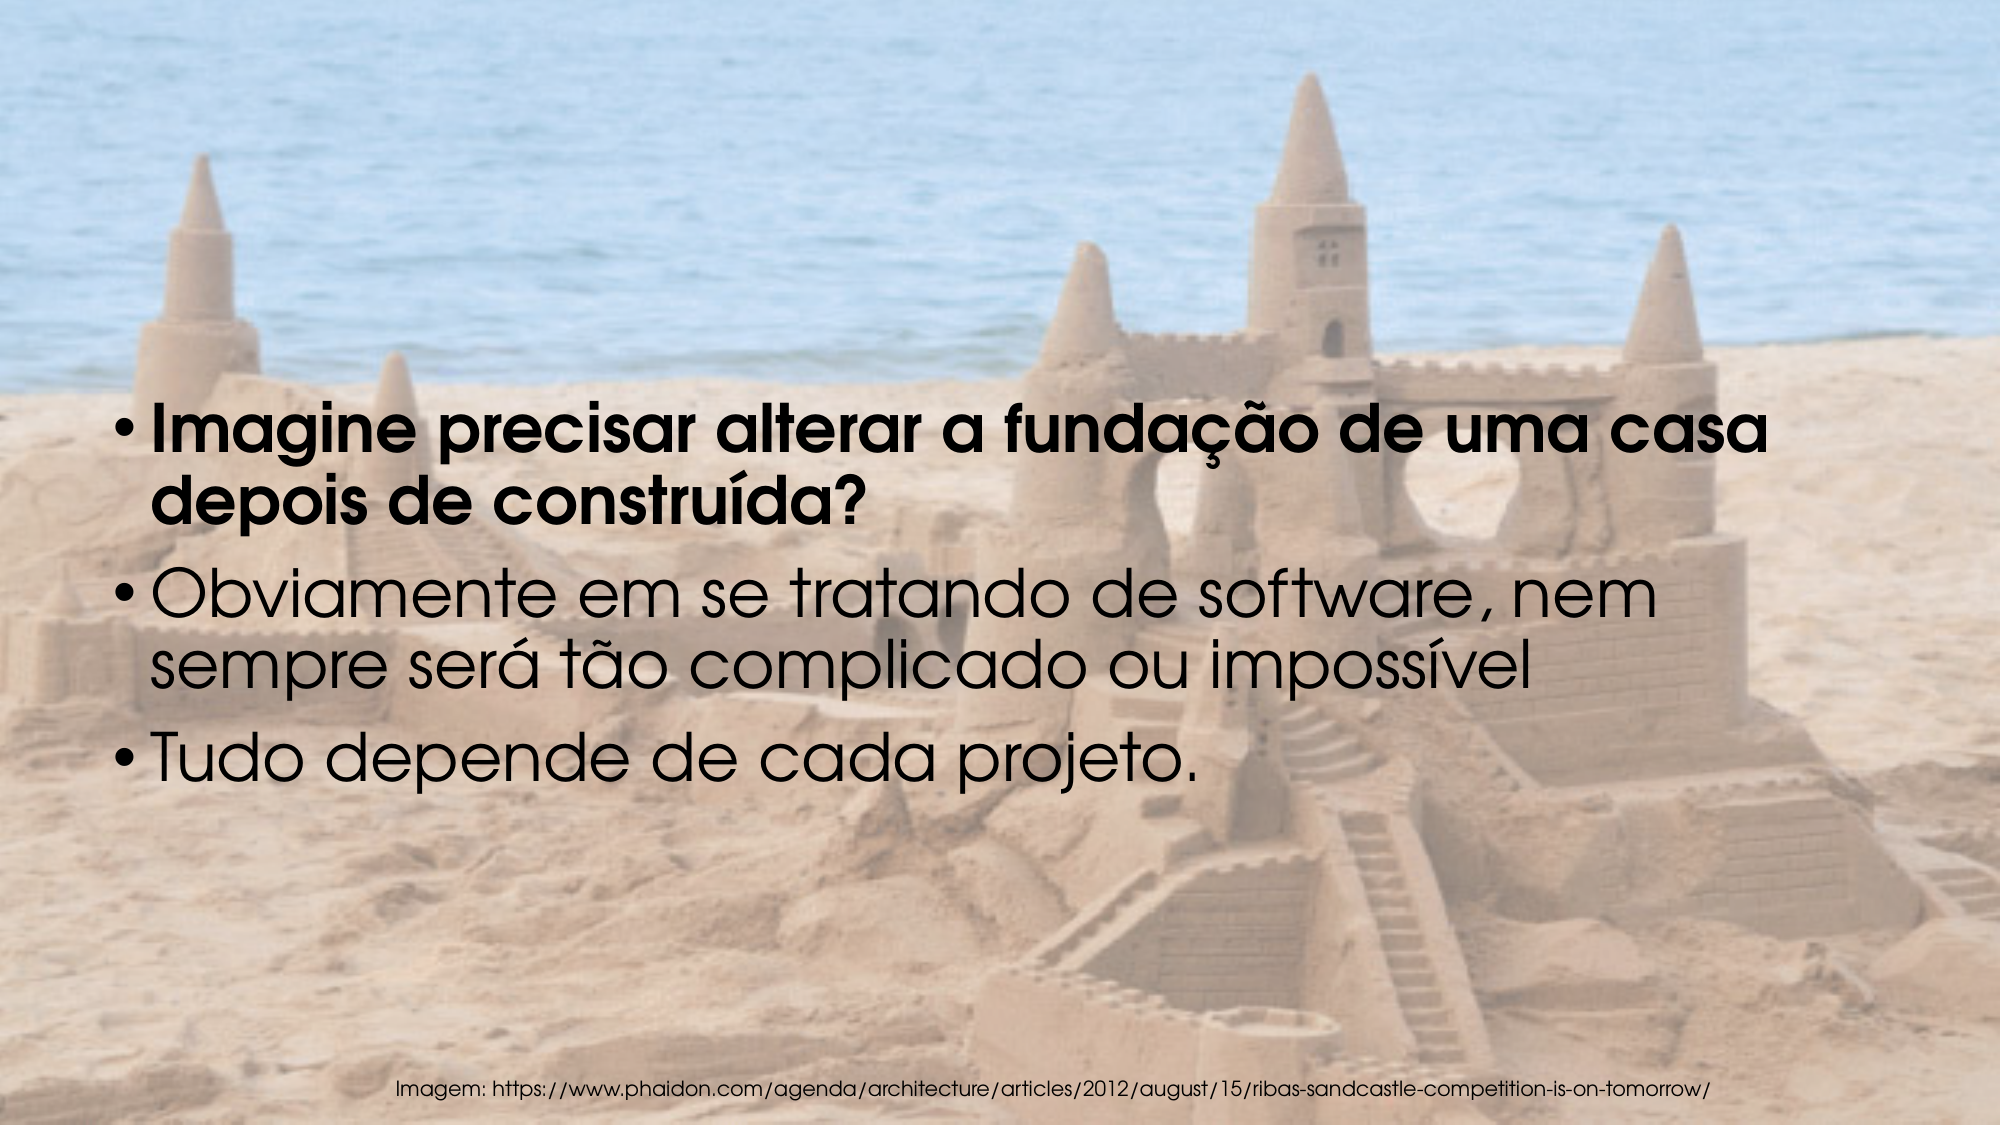

6
Imagine precisar alterar a fundação de uma casa depois de construída?
Obviamente em se tratando de software, nem sempre será tão complicado ou impossível
Tudo depende de cada projeto.
Imagem: https://www.phaidon.com/agenda/architecture/articles/2012/august/15/ribas-sandcastle-competition-is-on-tomorrow/